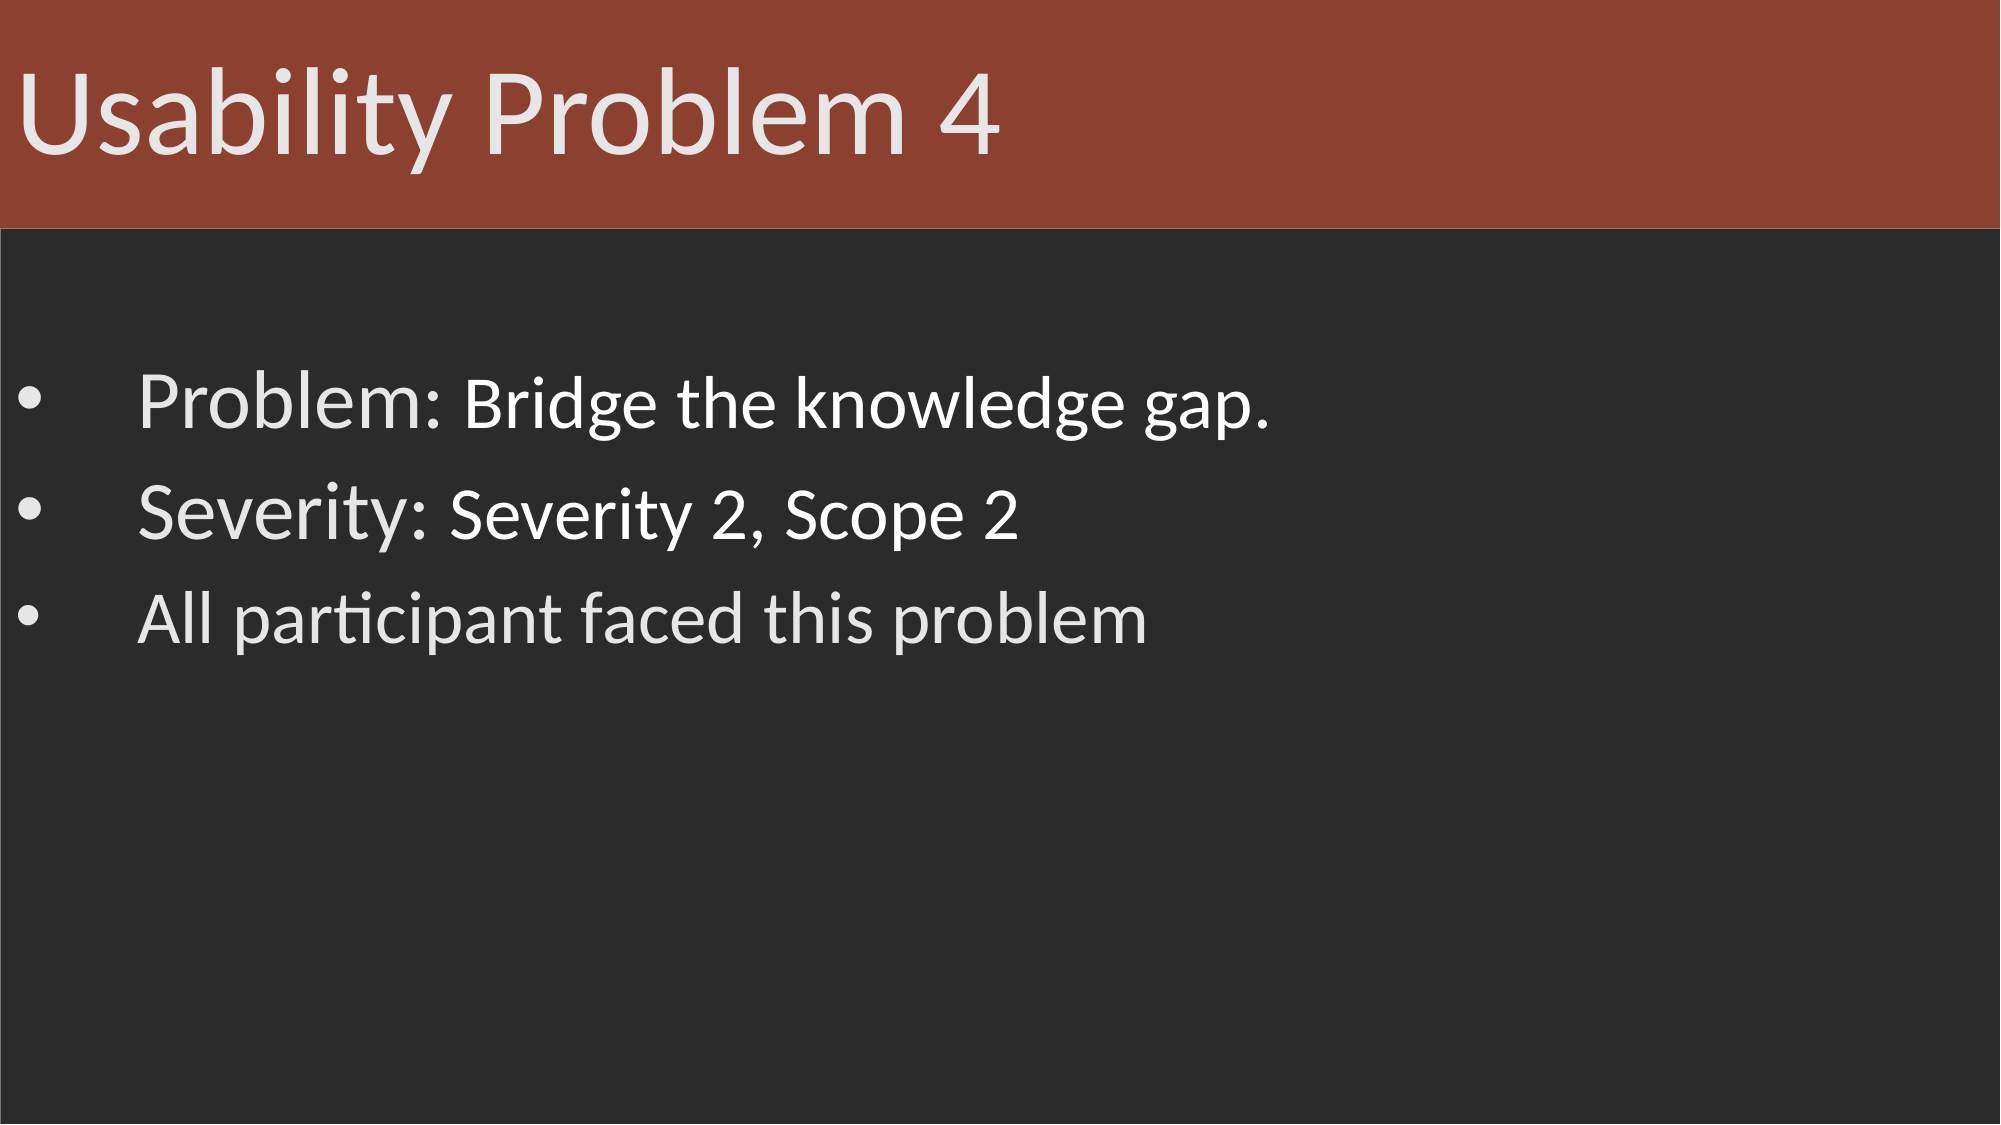

# Usability Problem 4

Problem: Bridge the knowledge gap.
Severity: Severity 2, Scope 2
All participant faced this problem